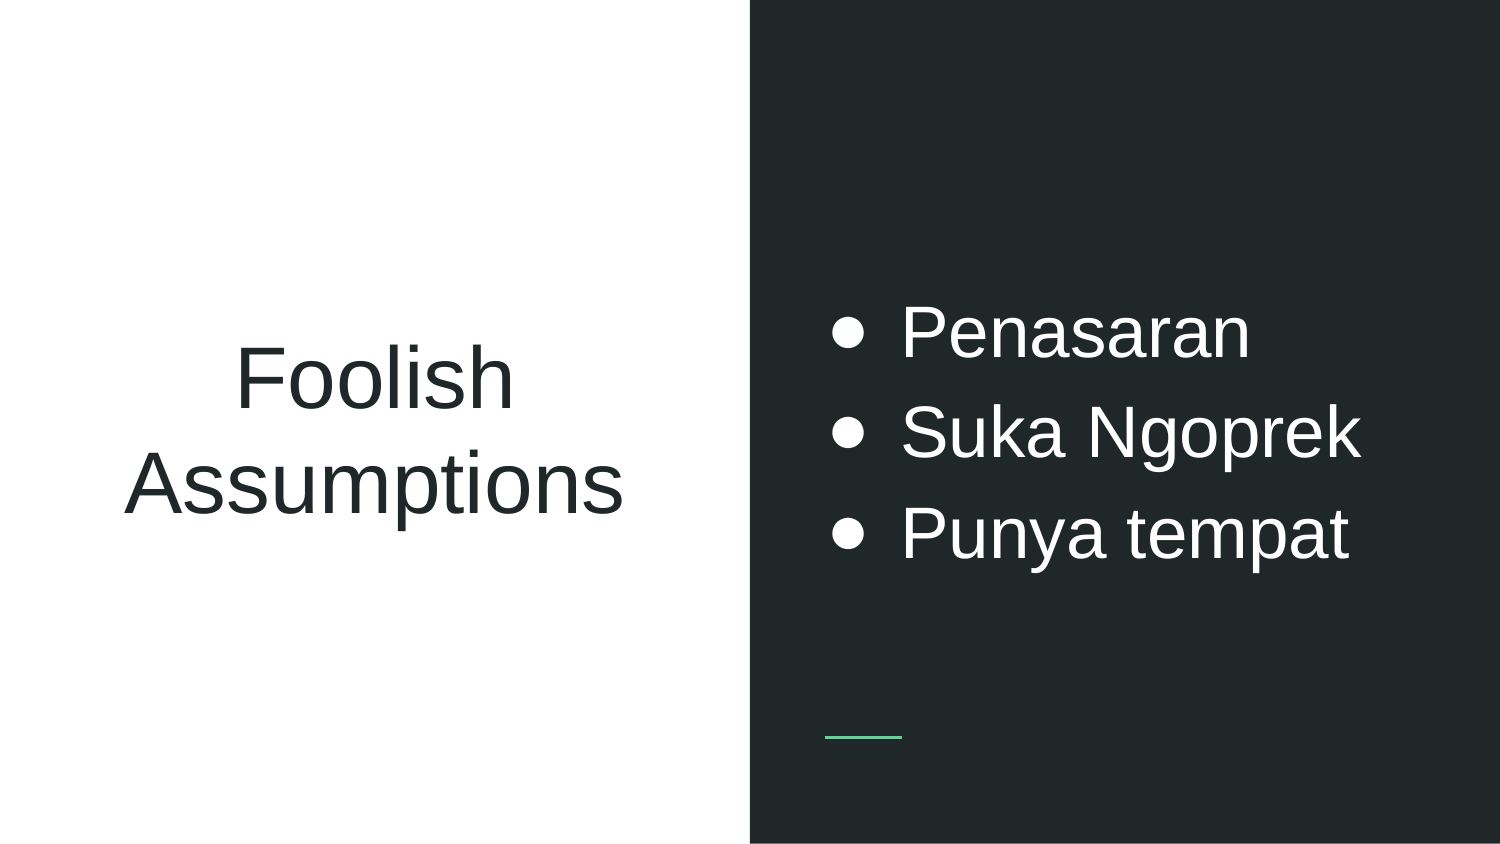

Penasaran
Suka Ngoprek
Punya tempat
# Foolish Assumptions